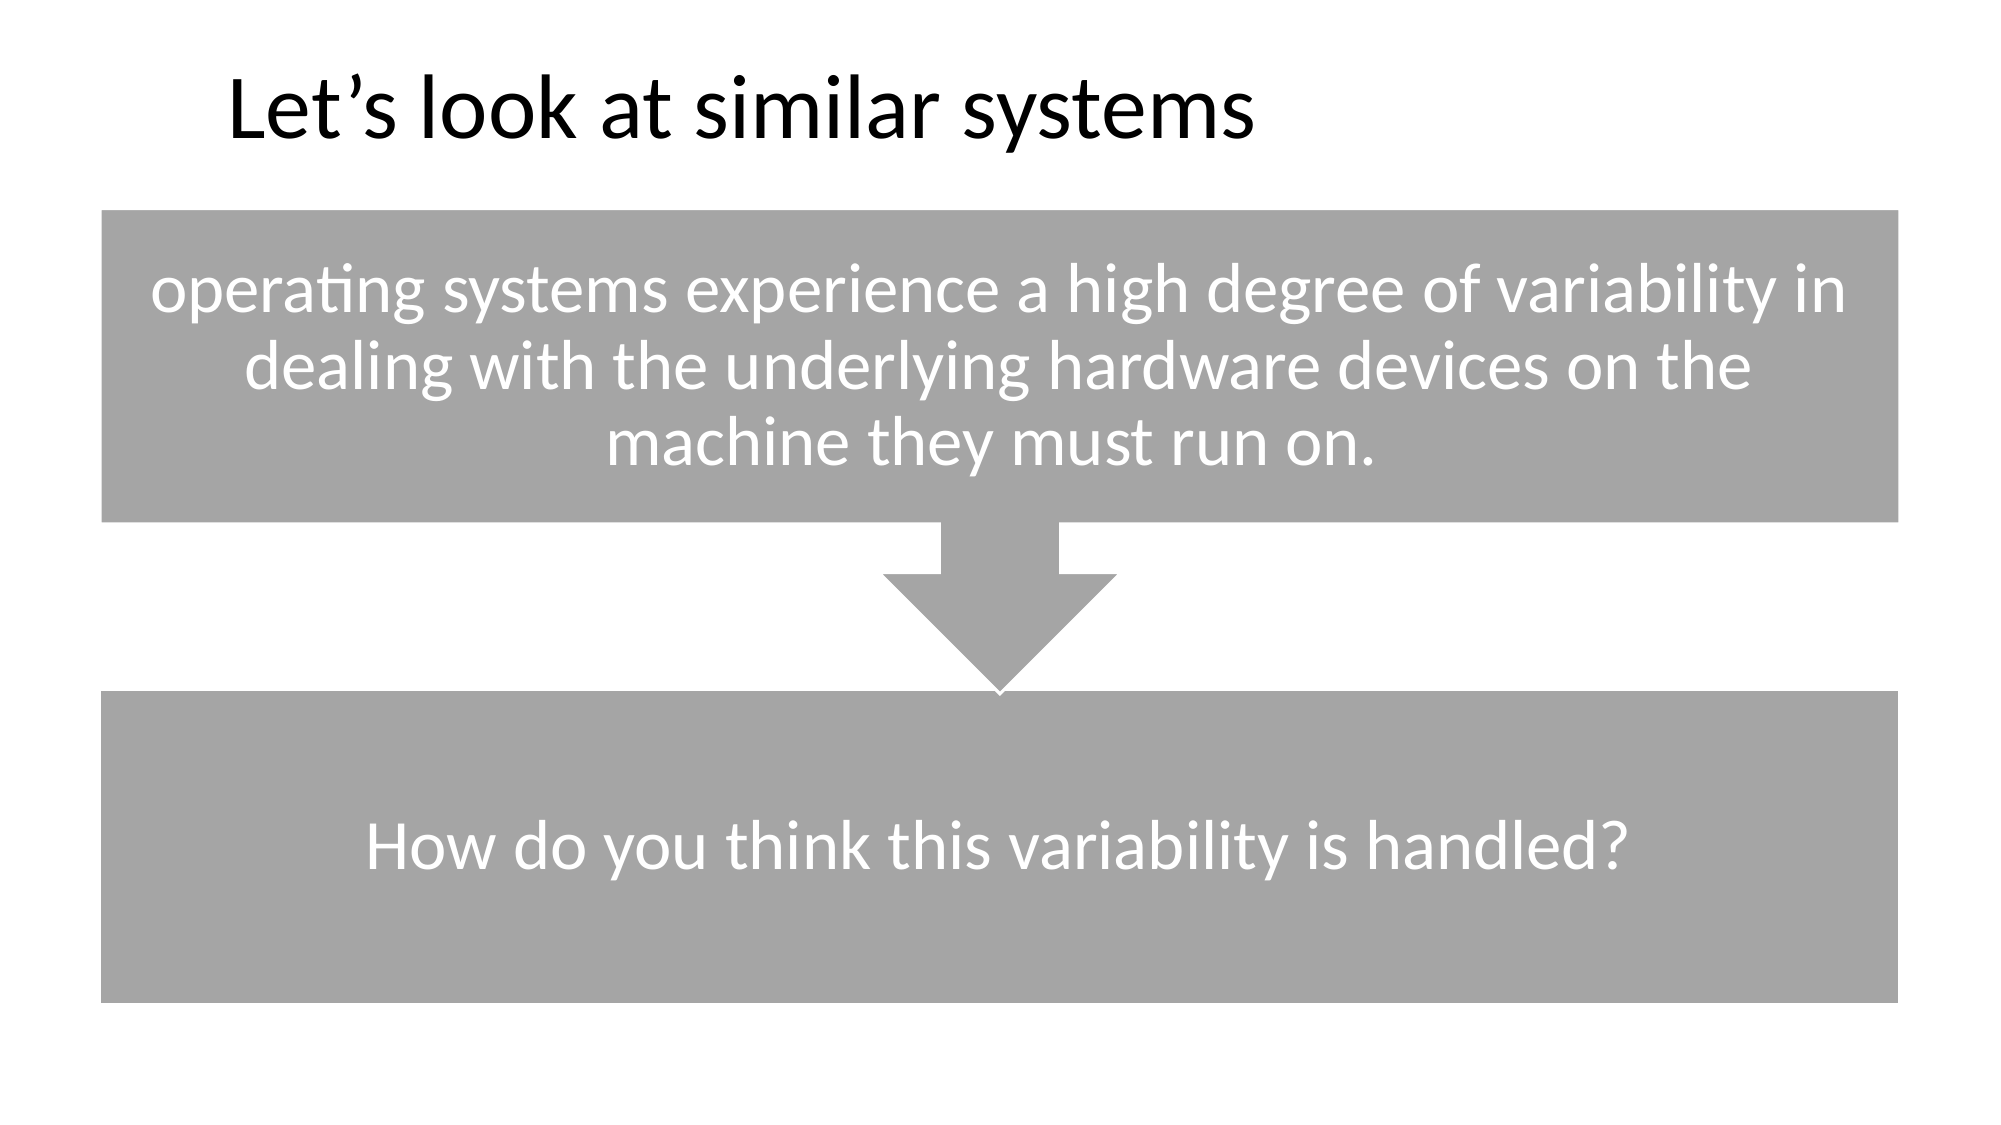

# Let’s look at similar systems
How do you think this variability is handled?
operating systems experience a high degree of variability in dealing with the underlying hardware devices on the machine they must run on.